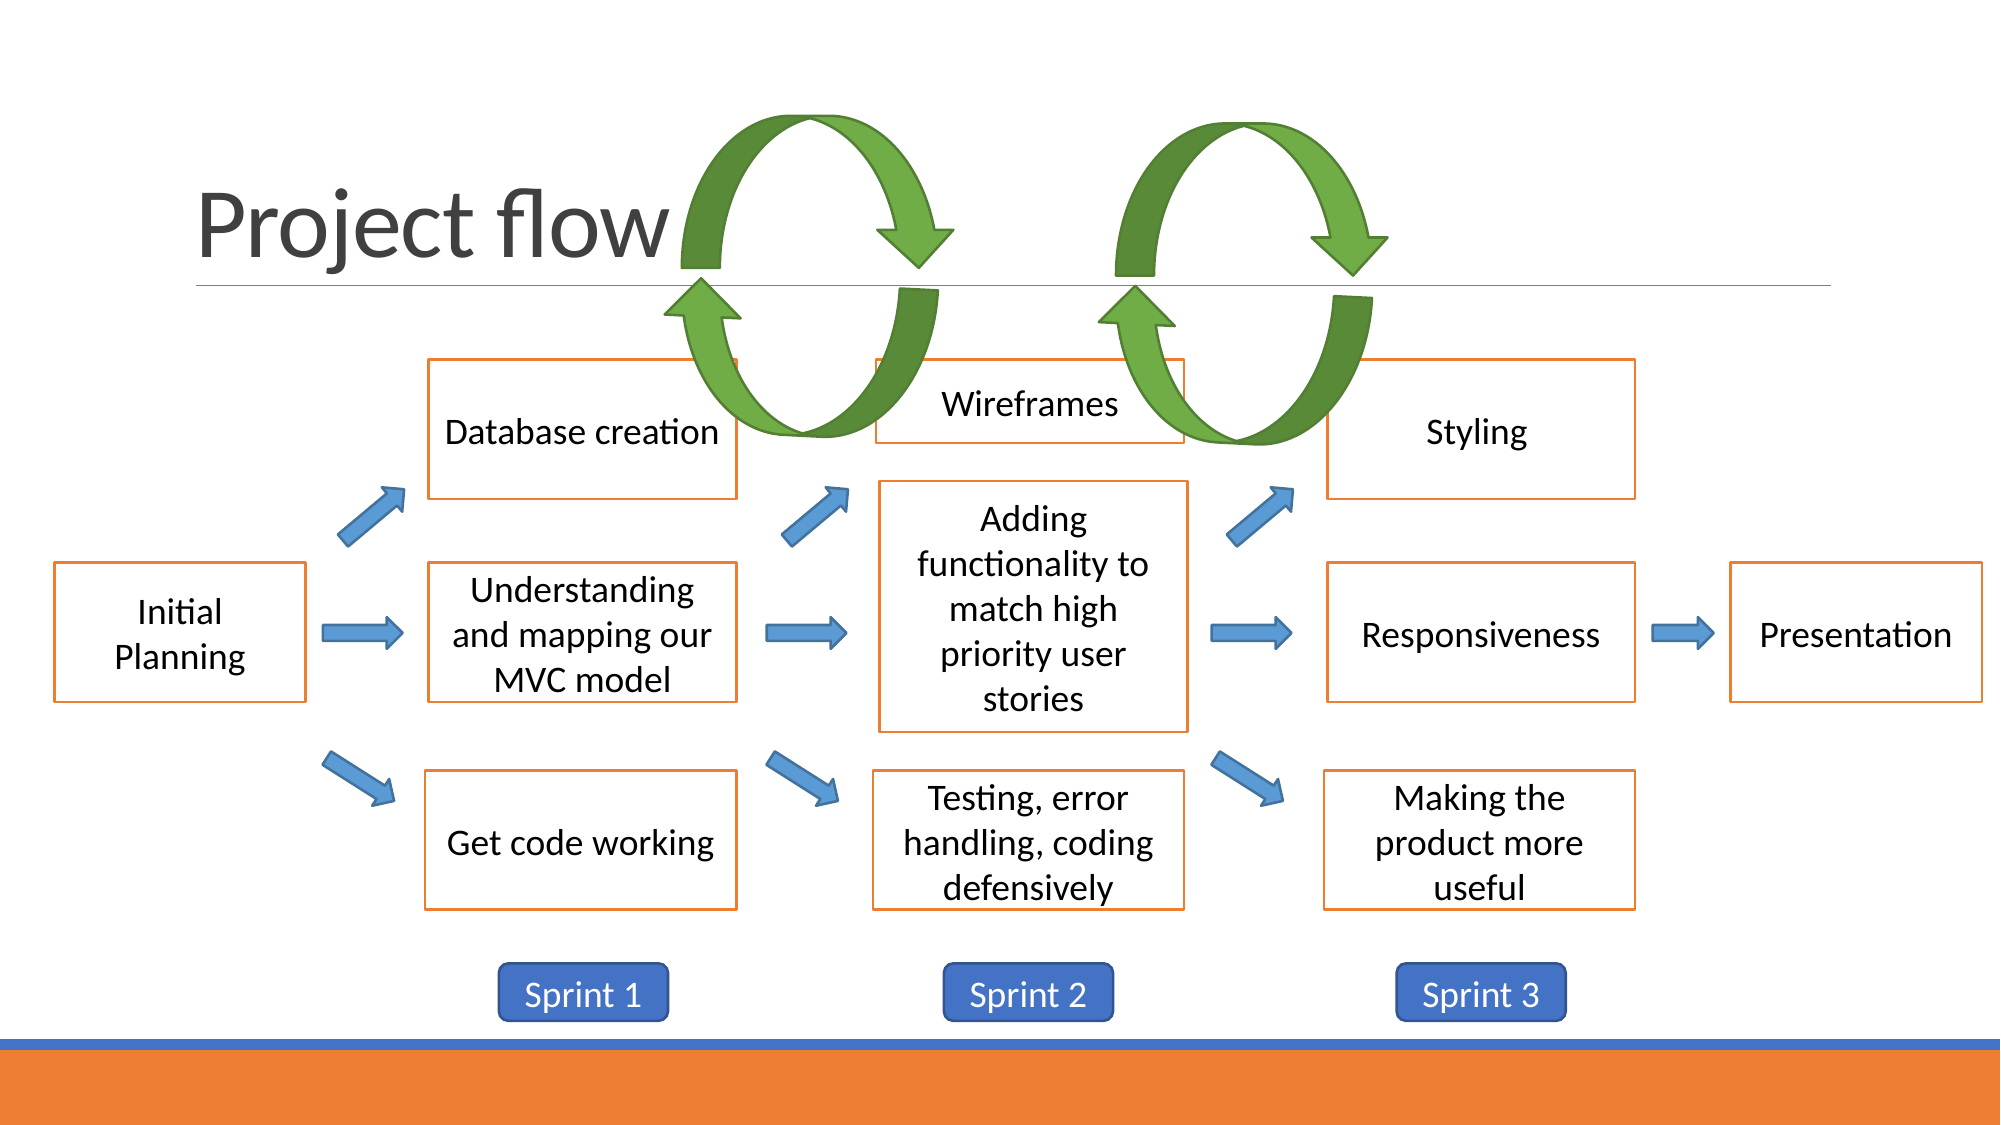

# Project flow

Database creation
Styling
Wireframes
Adding functionality to match high priority user stories

Presentation
Initial Planning
Understanding and mapping our MVC model
Responsiveness

Get code working
Testing, error handling, coding defensively
Making the product more useful
Sprint 1
Sprint 2
Sprint 3